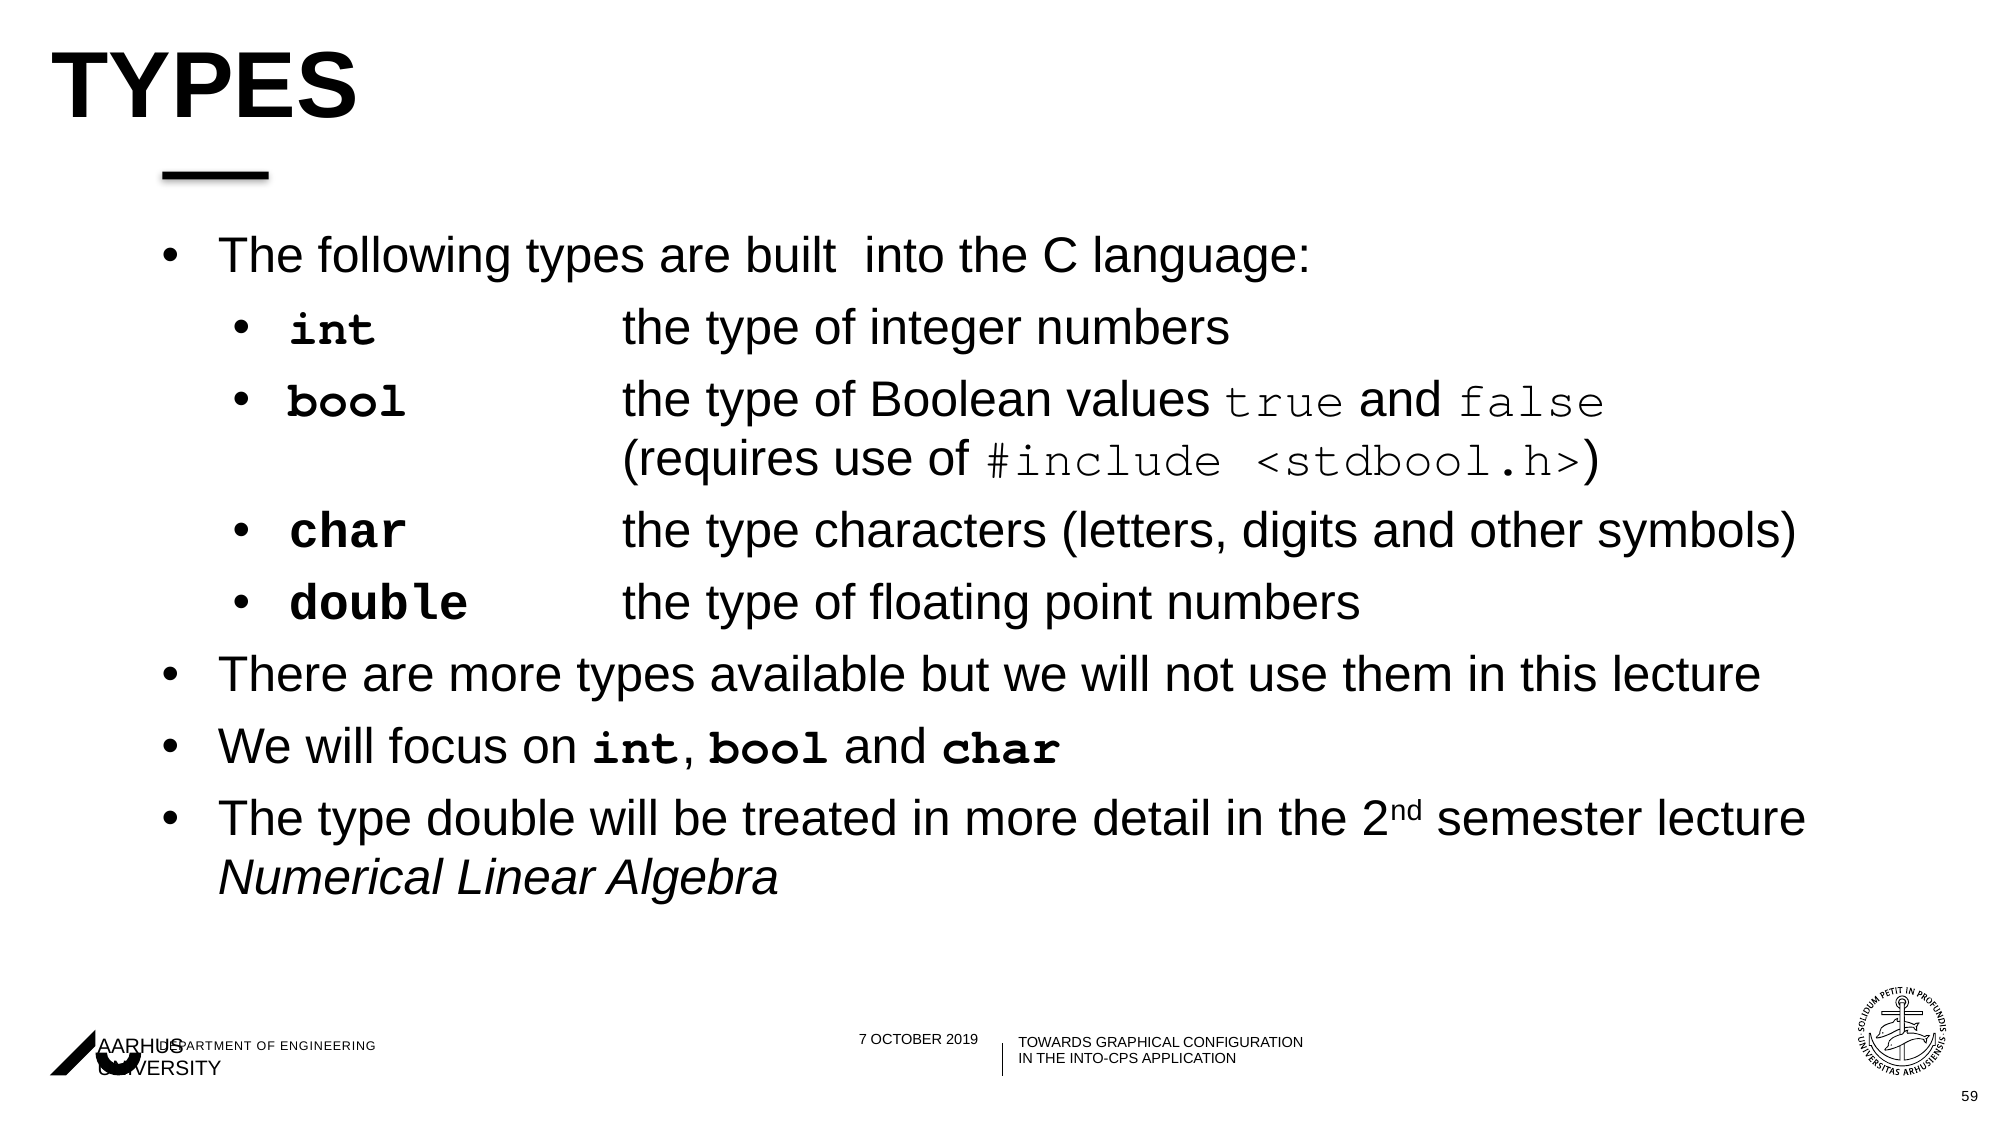

# Types
The following types are built  into the C language:
int	the type of integer numbers
bool	the type of Boolean values true and false
	(requires use of #include <stdbool.h>)
char	the type characters (letters, digits and other symbols)
double	the type of floating point numbers
There are more types available but we will not use them in this lecture
We will focus on int, bool and char
The type double will be treated in more detail in the 2nd semester lecture Numerical Linear Algebra
59